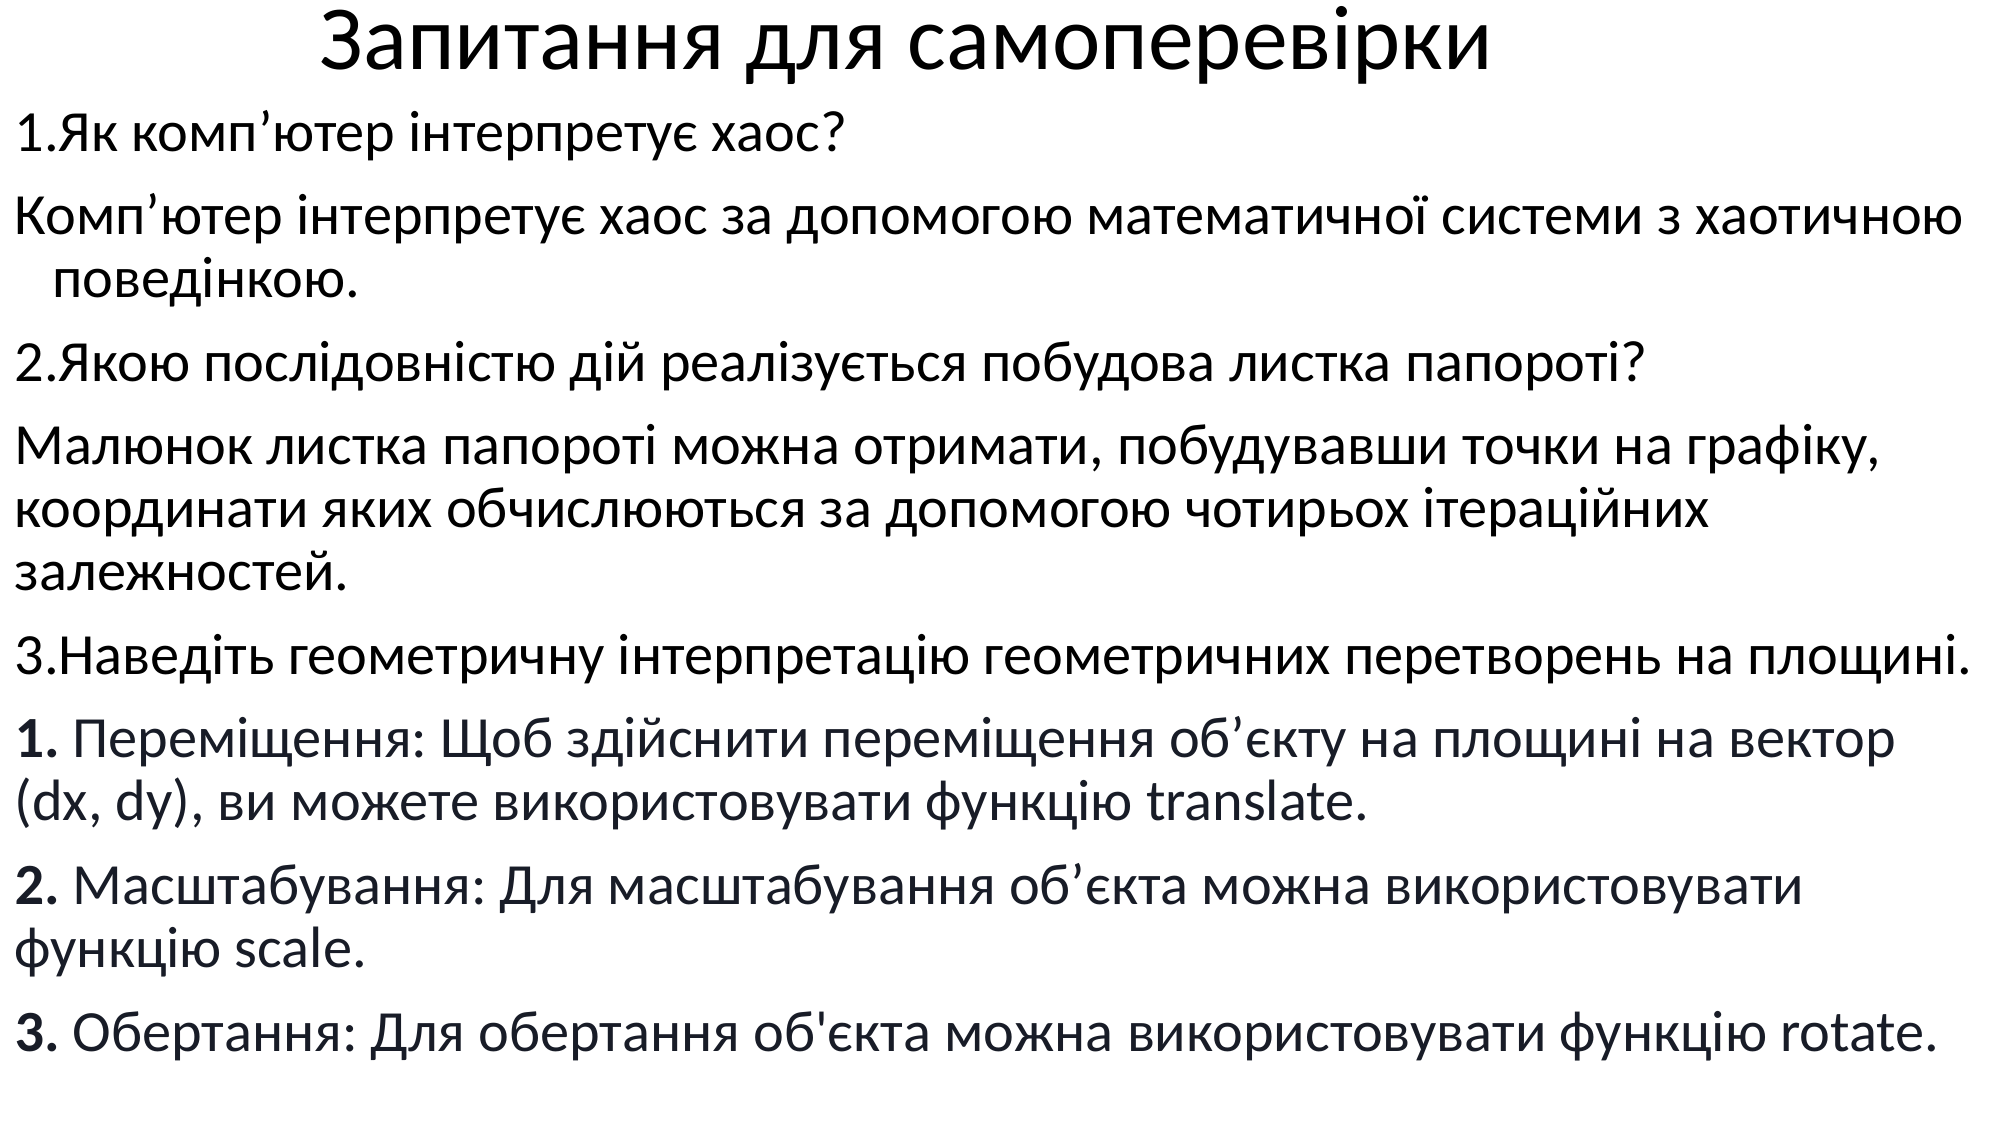

# Запитання для самоперевірки
1.Як комп’ютер інтерпретує хаос?
Комп’ютер інтерпретує хаос за допомогою математичної системи з хаотичною поведінкою.
2.Якою послідовністю дій реалізується побудова листка папороті?
Малюнок листка папороті можна отримати, побудувавши точки на графіку, координати яких обчислюються за допомогою чотирьох ітераційних залежностей.
3.Наведіть геометричну інтерпретацію геометричних перетворень на площині.
1. Переміщення: Щоб здійснити переміщення об’єкту на площині на вектор (dx, dy), ви можете використовувати функцію translate.
2. Масштабування: Для масштабування об’єкта можна використовувати функцію scale.
3. Обертання: Для обертання об'єкта можна використовувати функцію rotate.